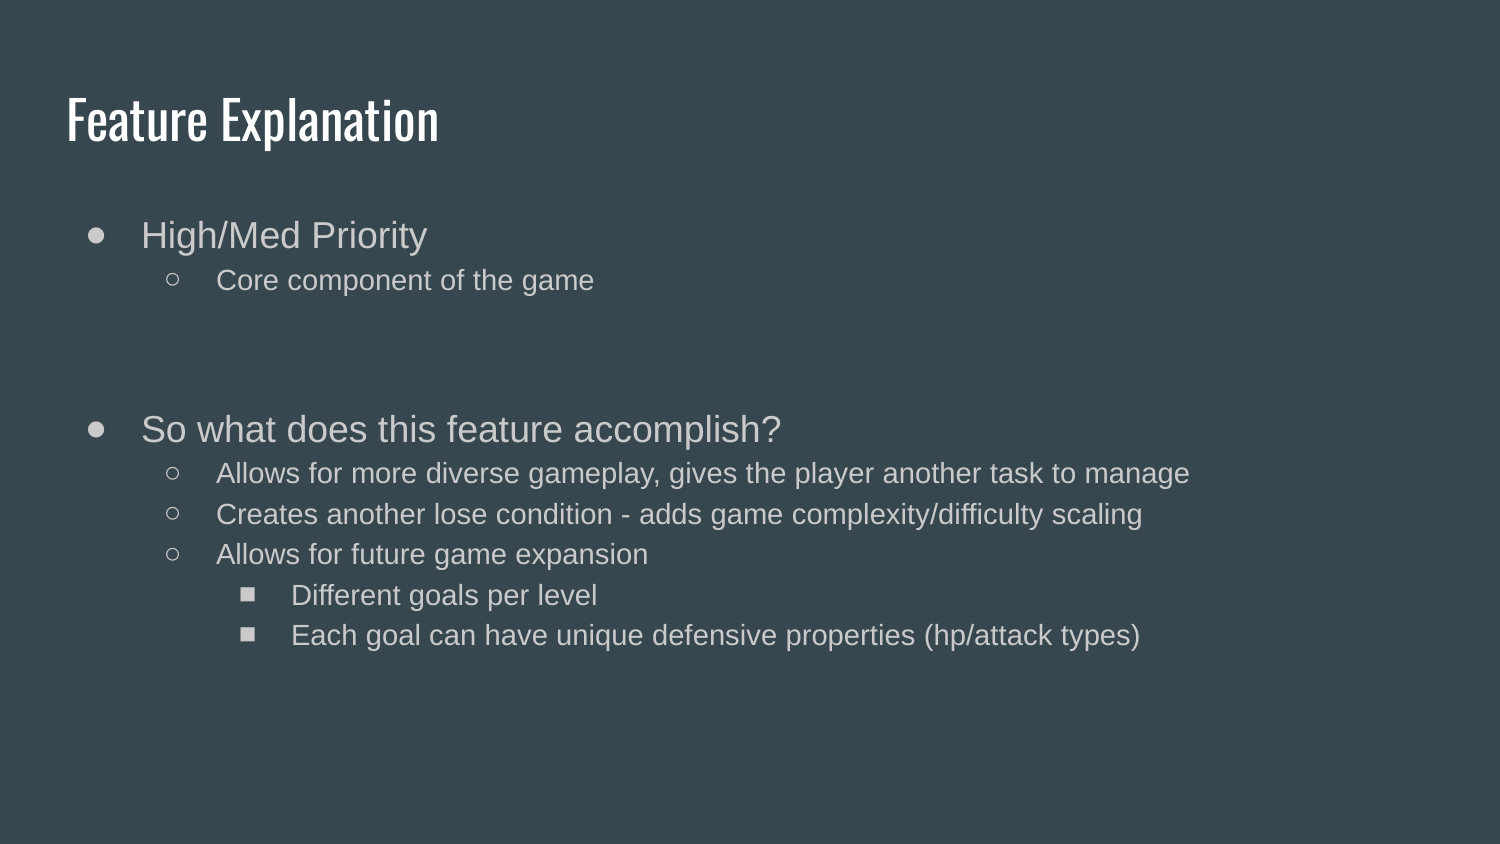

# Feature Explanation
High/Med Priority
Core component of the game

So what does this feature accomplish?
Allows for more diverse gameplay, gives the player another task to manage
Creates another lose condition - adds game complexity/difficulty scaling
Allows for future game expansion
Different goals per level
Each goal can have unique defensive properties (hp/attack types)